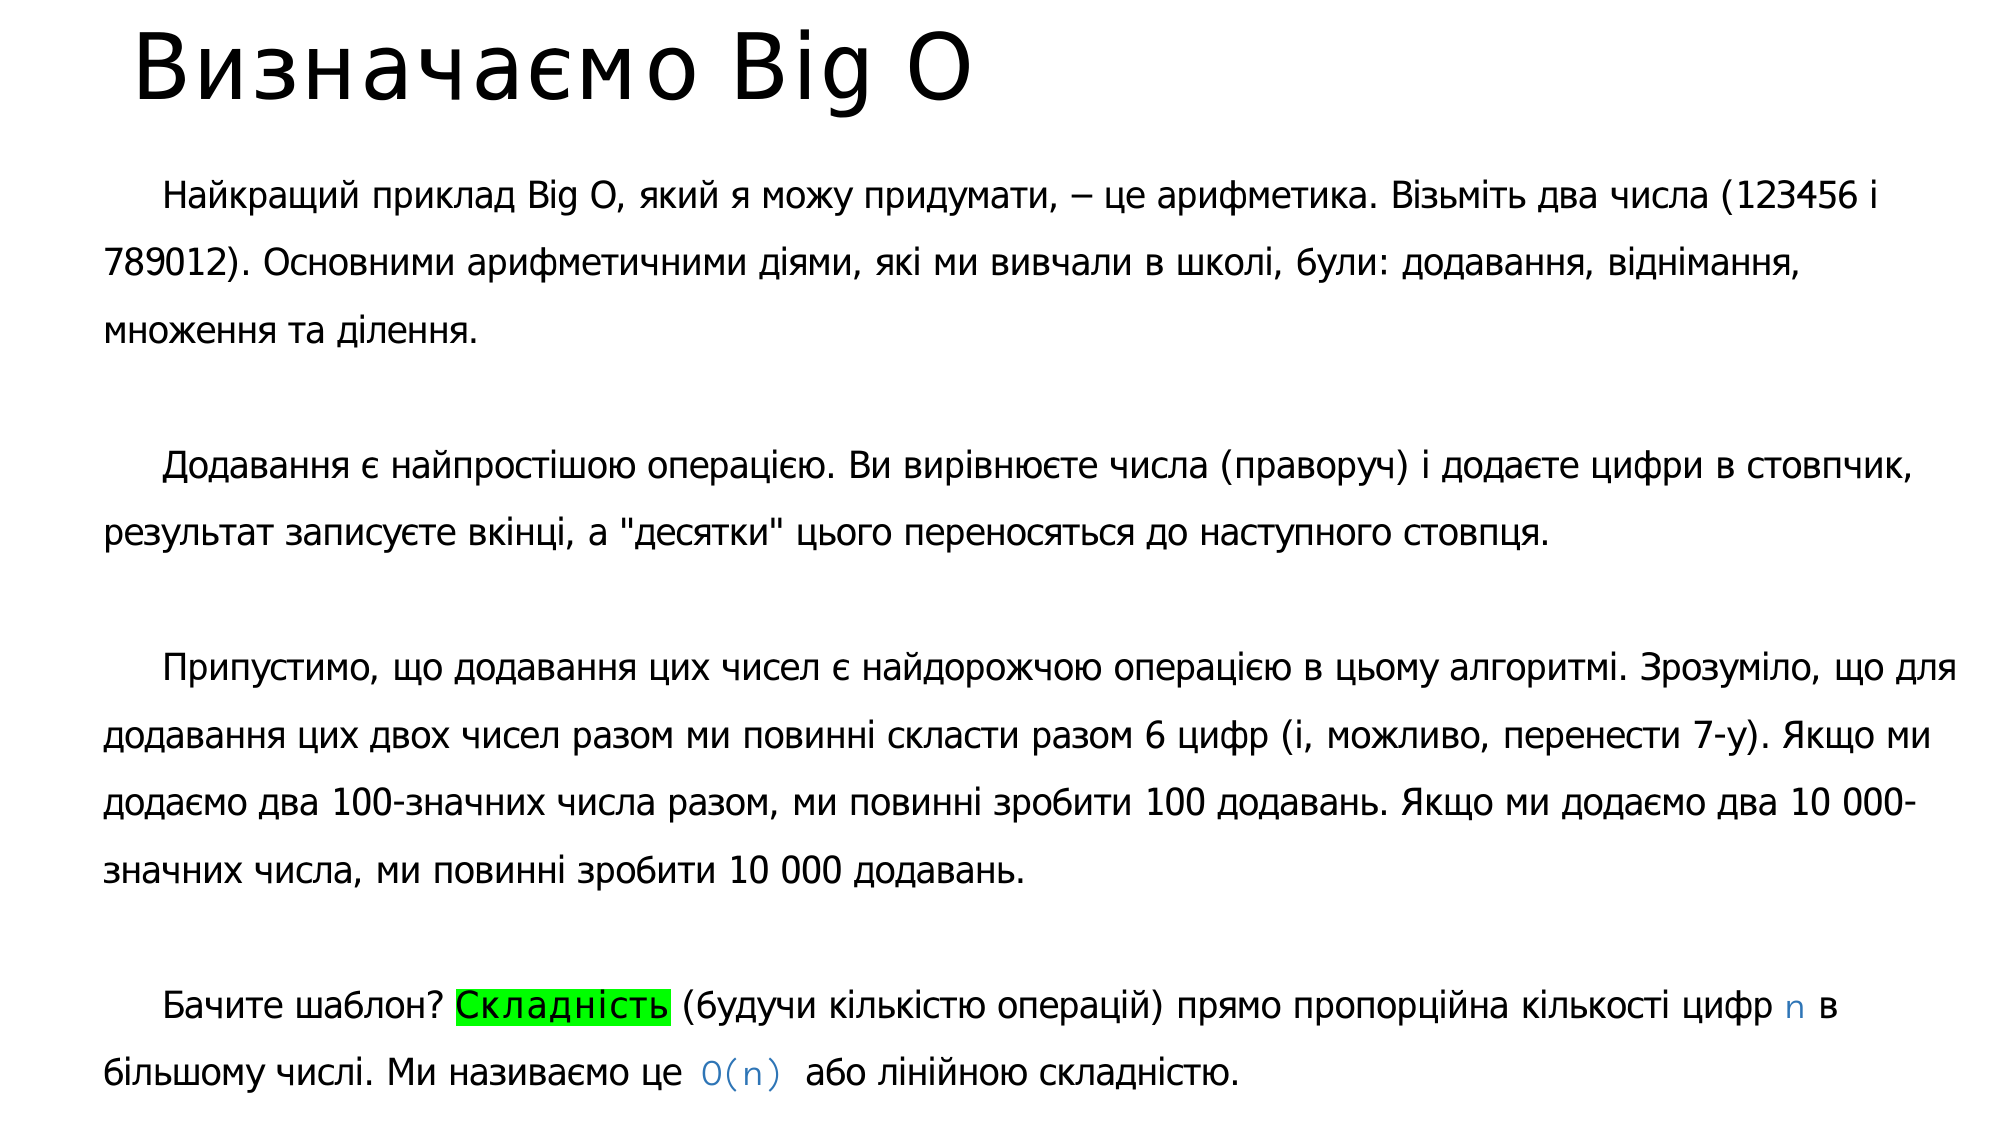

# Визначаємо Big O
Найкращий приклад Big O, який я можу придумати, – це арифметика. Візьміть два числа (123456 і 789012). Основними арифметичними діями, які ми вивчали в школі, були: додавання, віднімання, множення та ділення.

Додавання є найпростішою операцією. Ви вирівнюєте числа (праворуч) і додаєте цифри в стовпчик, результат записуєте вкінці, а "десятки" цього переносяться до наступного стовпця.

Припустимо, що додавання цих чисел є найдорожчою операцією в цьому алгоритмі. Зрозуміло, що для додавання цих двох чисел разом ми повинні скласти разом 6 цифр (і, можливо, перенести 7-у). Якщо ми додаємо два 100-значних числа разом, ми повинні зробити 100 додавань. Якщо ми додаємо два 10 000-значних числа, ми повинні зробити 10 000 додавань.

Бачите шаблон? Складність (будучи кількістю операцій) прямо пропорційна кількості цифр n в більшому числі. Ми називаємо це O(n) або лінійною складністю.